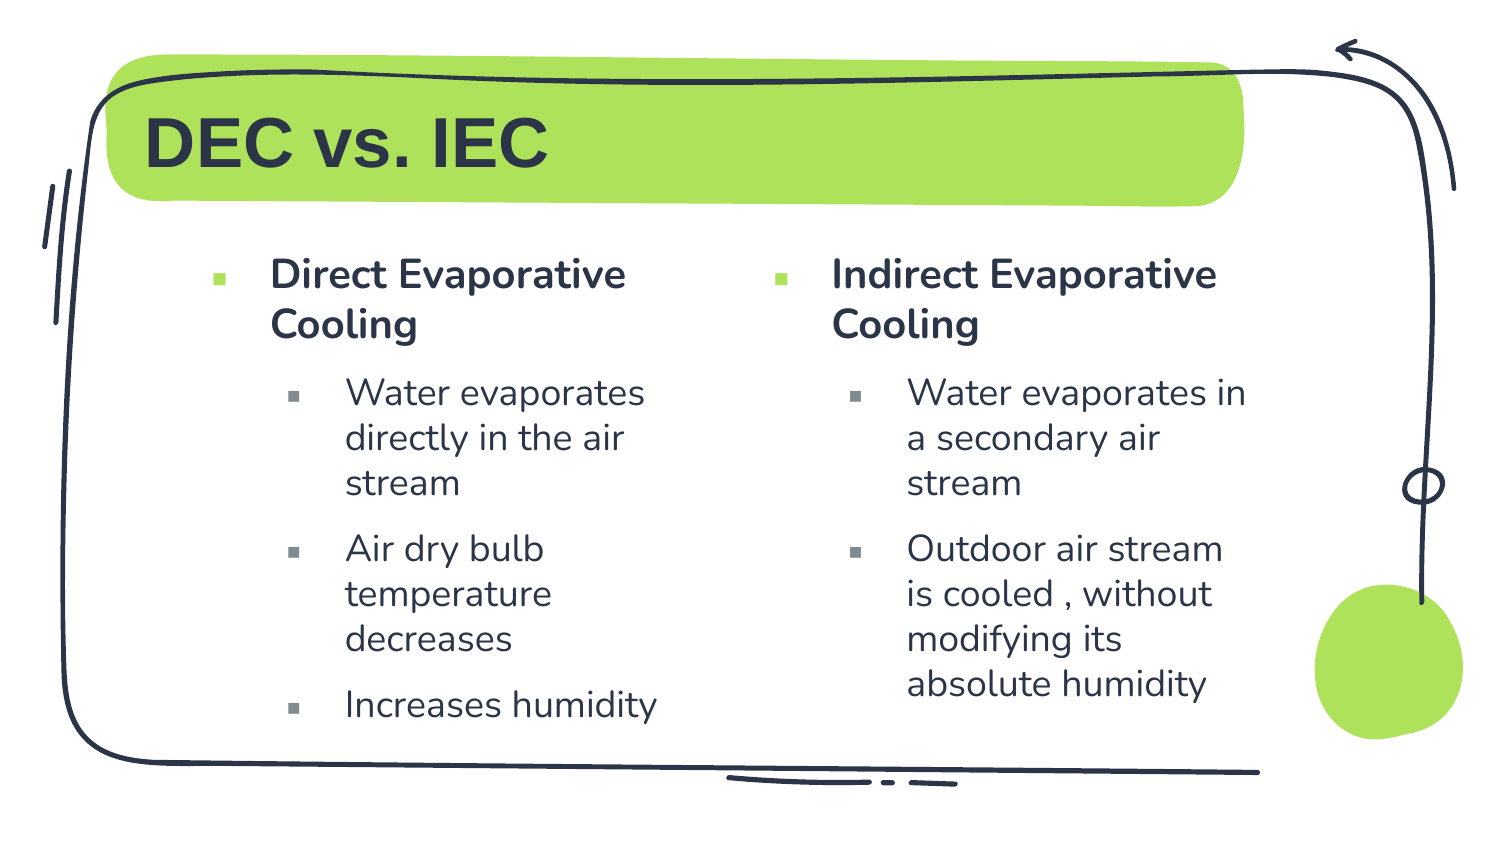

# DEC vs. IEC
Direct Evaporative Cooling
Water evaporates directly in the air stream
Air dry bulb temperature decreases
Increases humidity

Indirect Evaporative Cooling
Water evaporates in a secondary air stream
Outdoor air stream is cooled , without modifying its absolute humidity